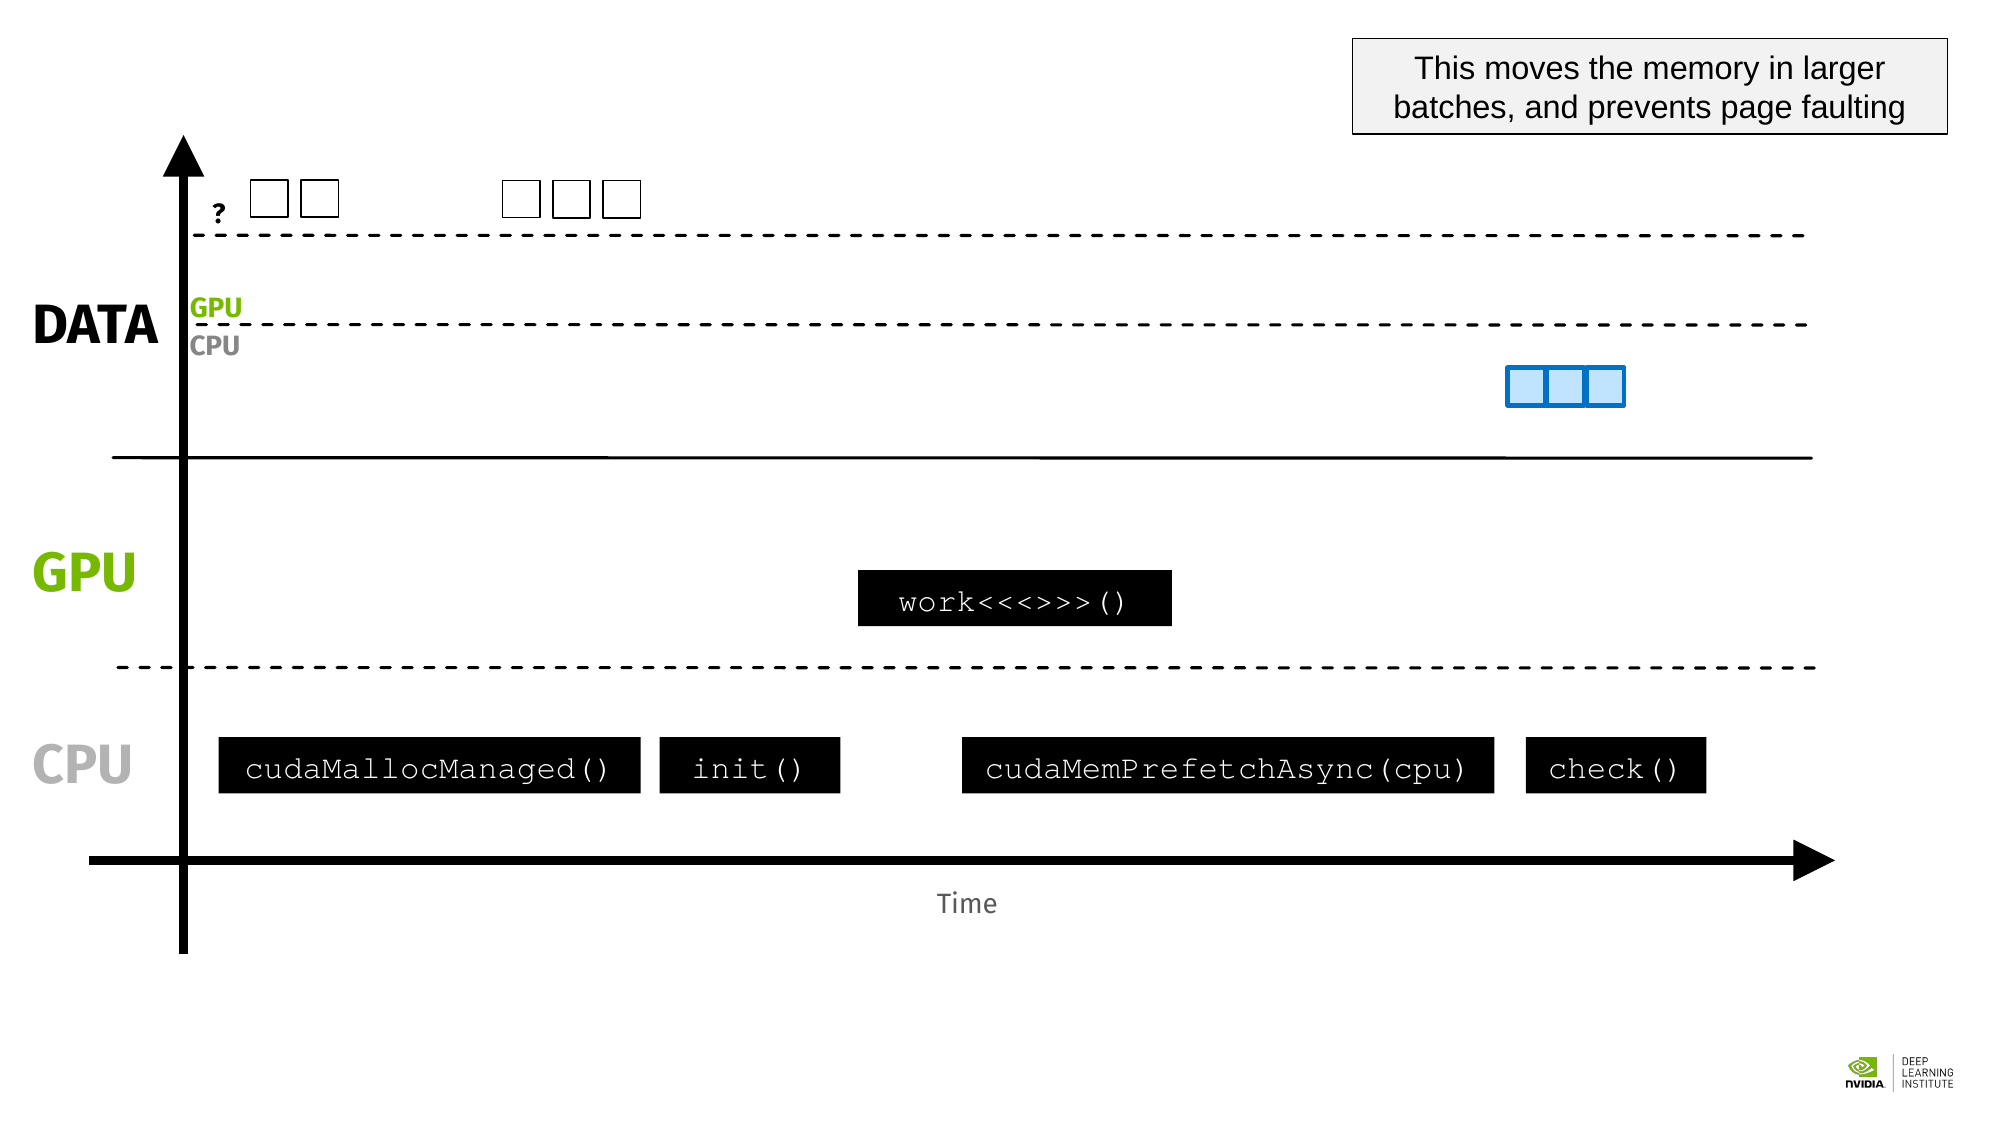

This moves the memory in larger batches, and prevents page faulting

?
TIME
GPU
DATA
CPU

GPU
work<<<>>>()
CPU
cudaMallocManaged()
init()
cudaMemPrefetchAsync(cpu)
check()
Time